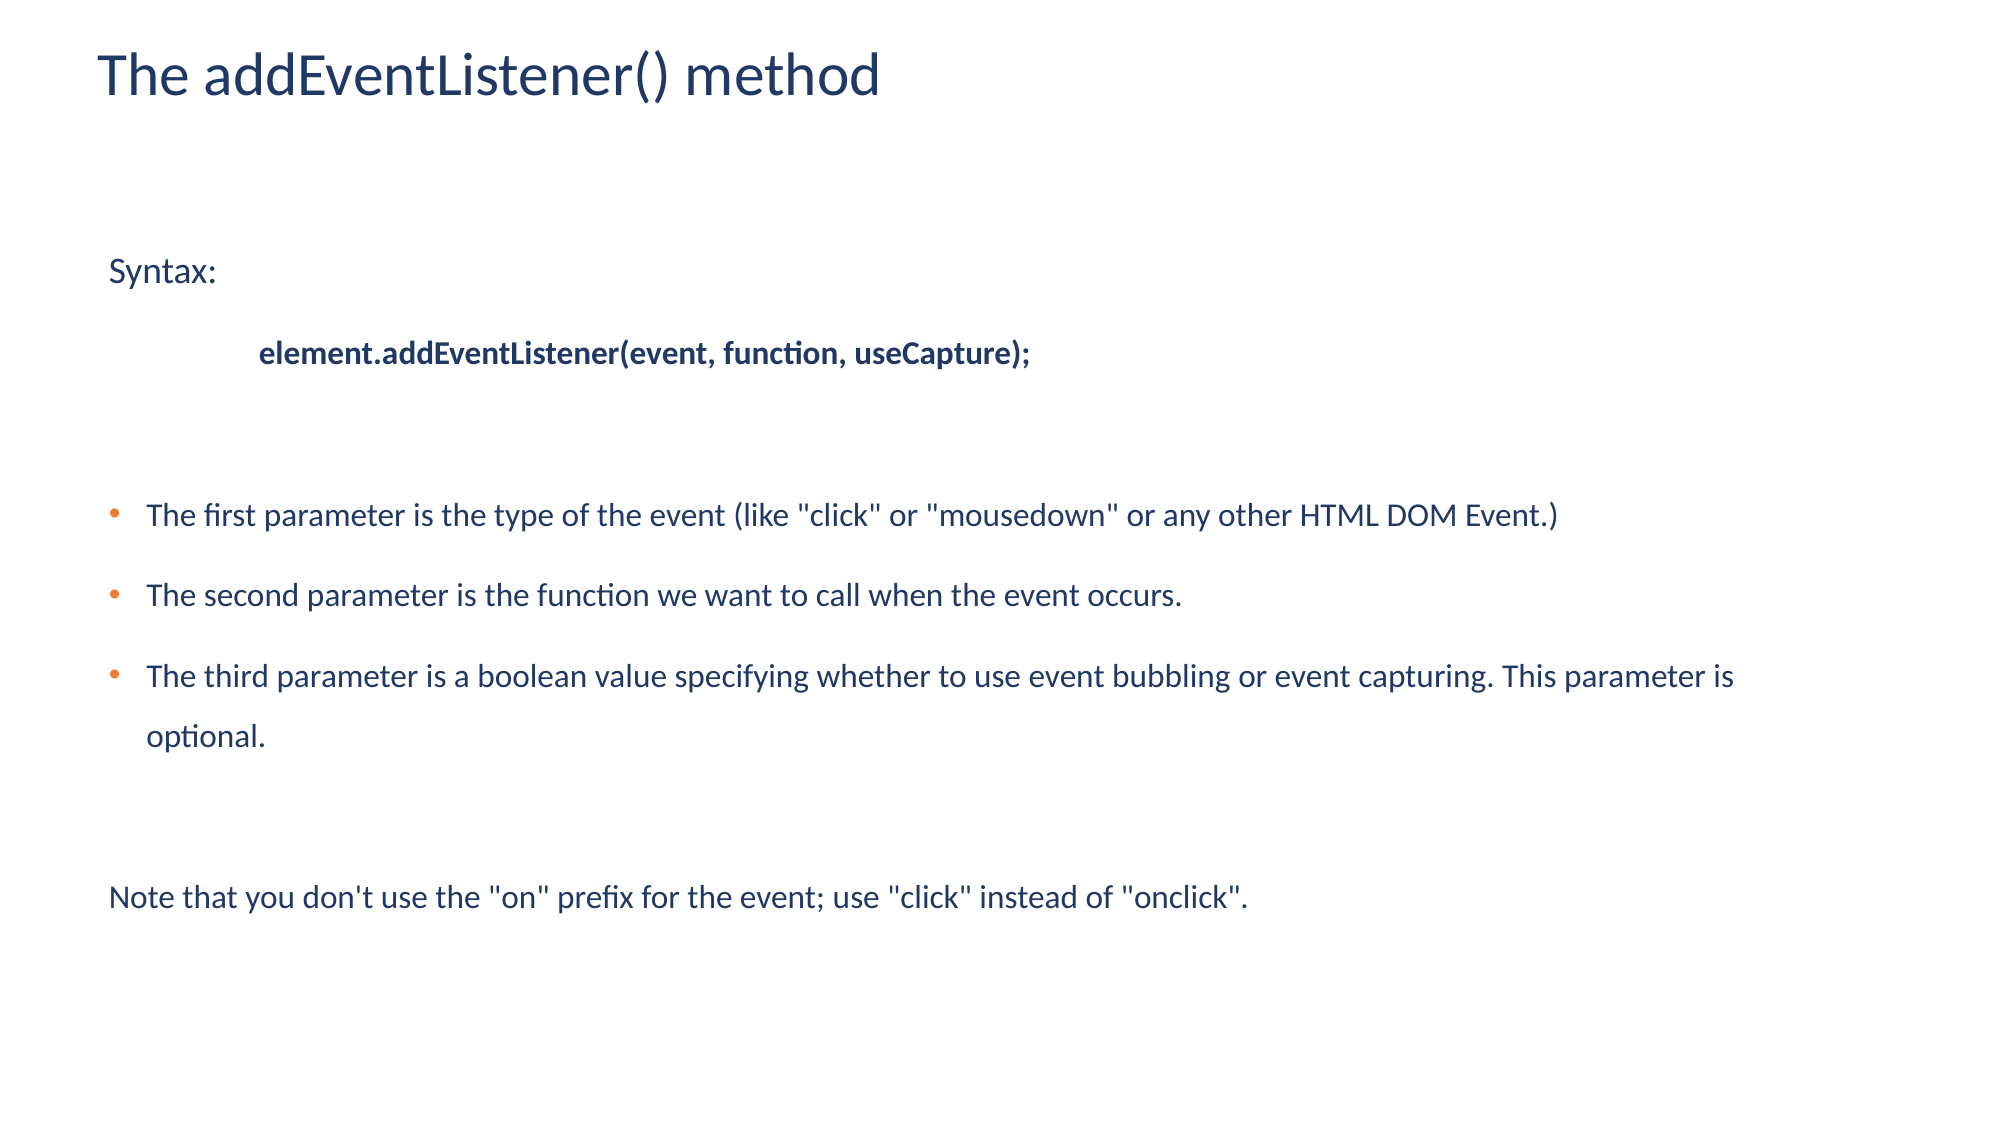

# The addEventListener() method
Syntax:
	element.addEventListener(event, function, useCapture);

The first parameter is the type of the event (like "click" or "mousedown" or any other HTML DOM Event.)
The second parameter is the function we want to call when the event occurs.
The third parameter is a boolean value specifying whether to use event bubbling or event capturing. This parameter is optional.

Note that you don't use the "on" prefix for the event; use "click" instead of "onclick".